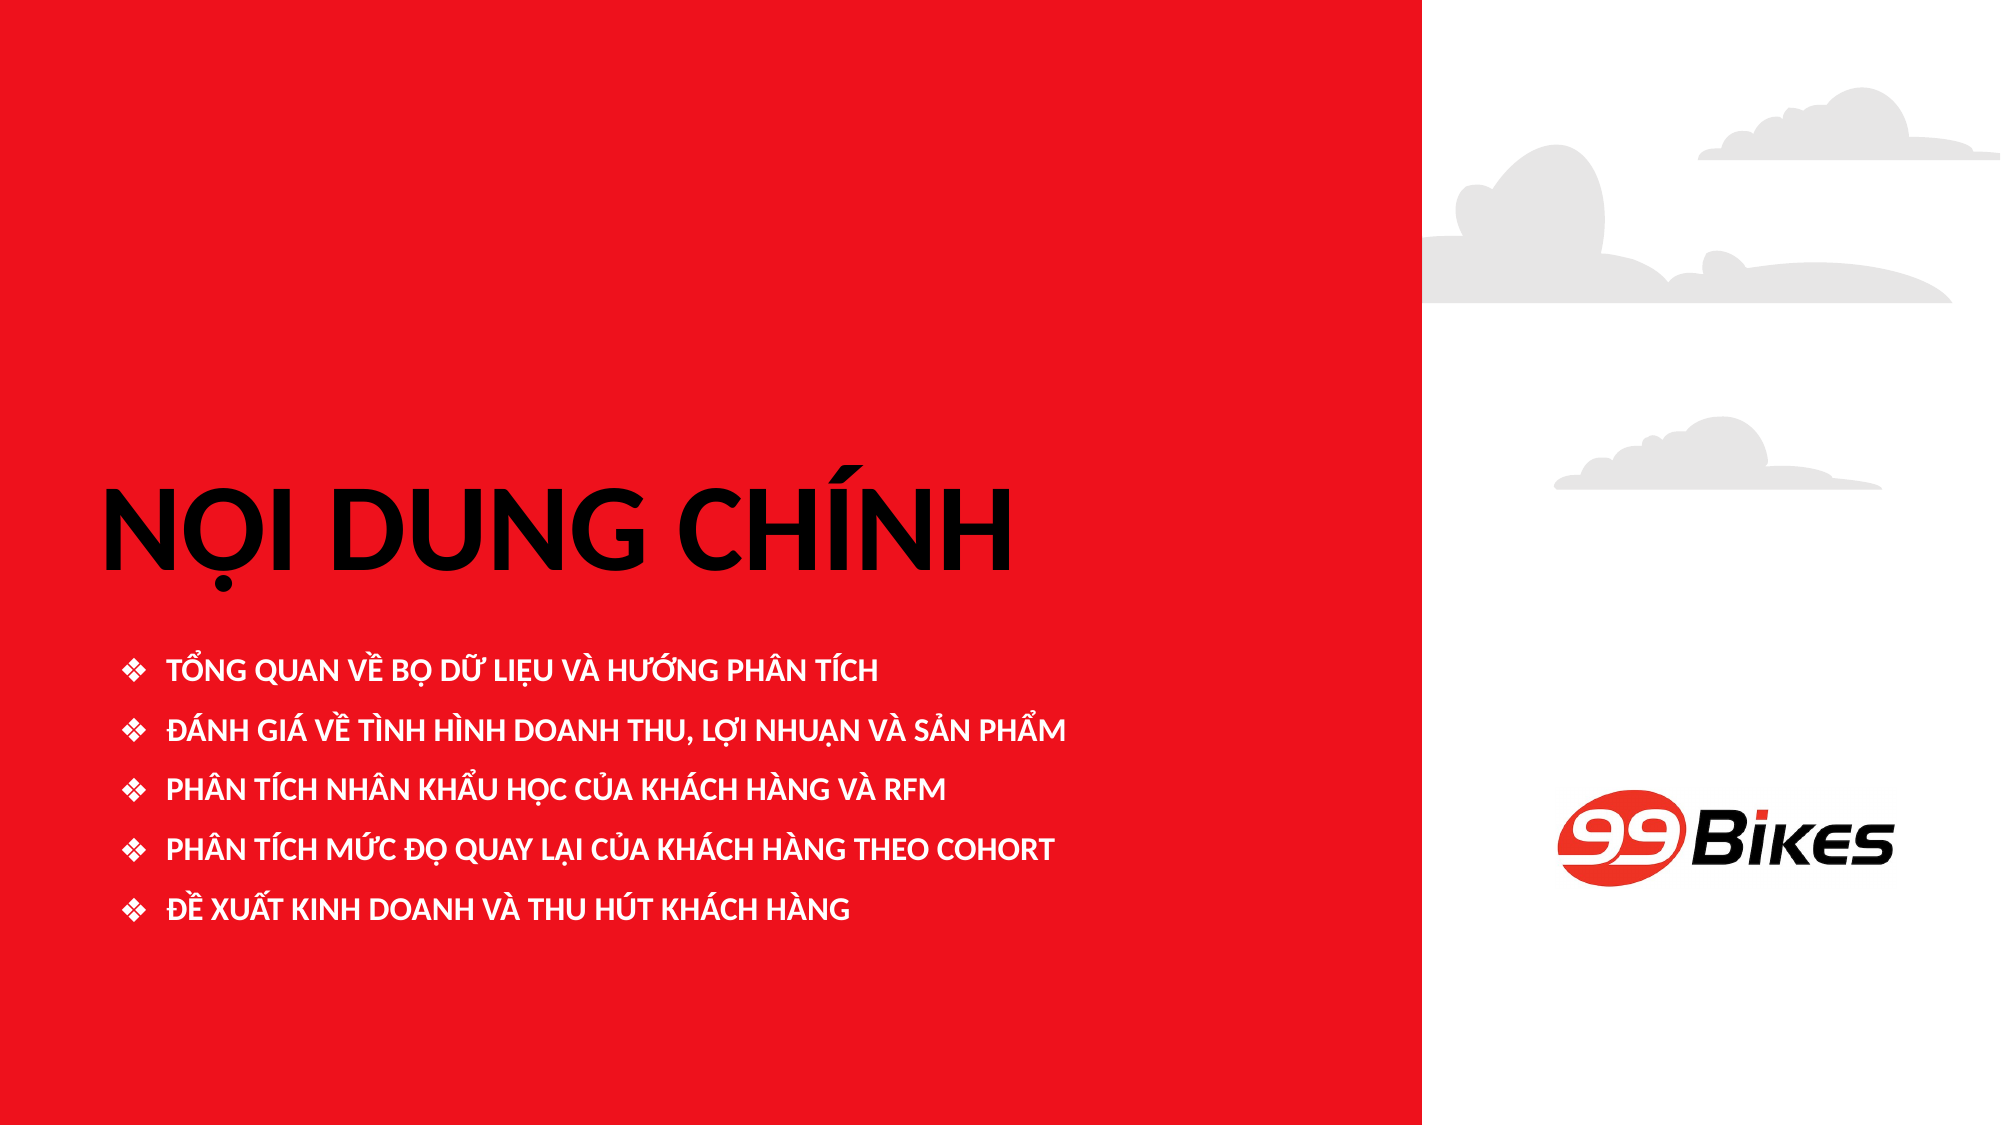

# NỘI DUNG CHÍNH
TỔNG QUAN VỀ BỘ DỮ LIỆU VÀ HƯỚNG PHÂN TÍCH
ĐÁNH GIÁ VỀ TÌNH HÌNH DOANH THU, LỢI NHUẬN VÀ SẢN PHẨM
PHÂN TÍCH NHÂN KHẨU HỌC CỦA KHÁCH HÀNG VÀ RFM
PHÂN TÍCH MỨC ĐỘ QUAY LẠI CỦA KHÁCH HÀNG THEO COHORT
ĐỀ XUẤT KINH DOANH VÀ THU HÚT KHÁCH HÀNG